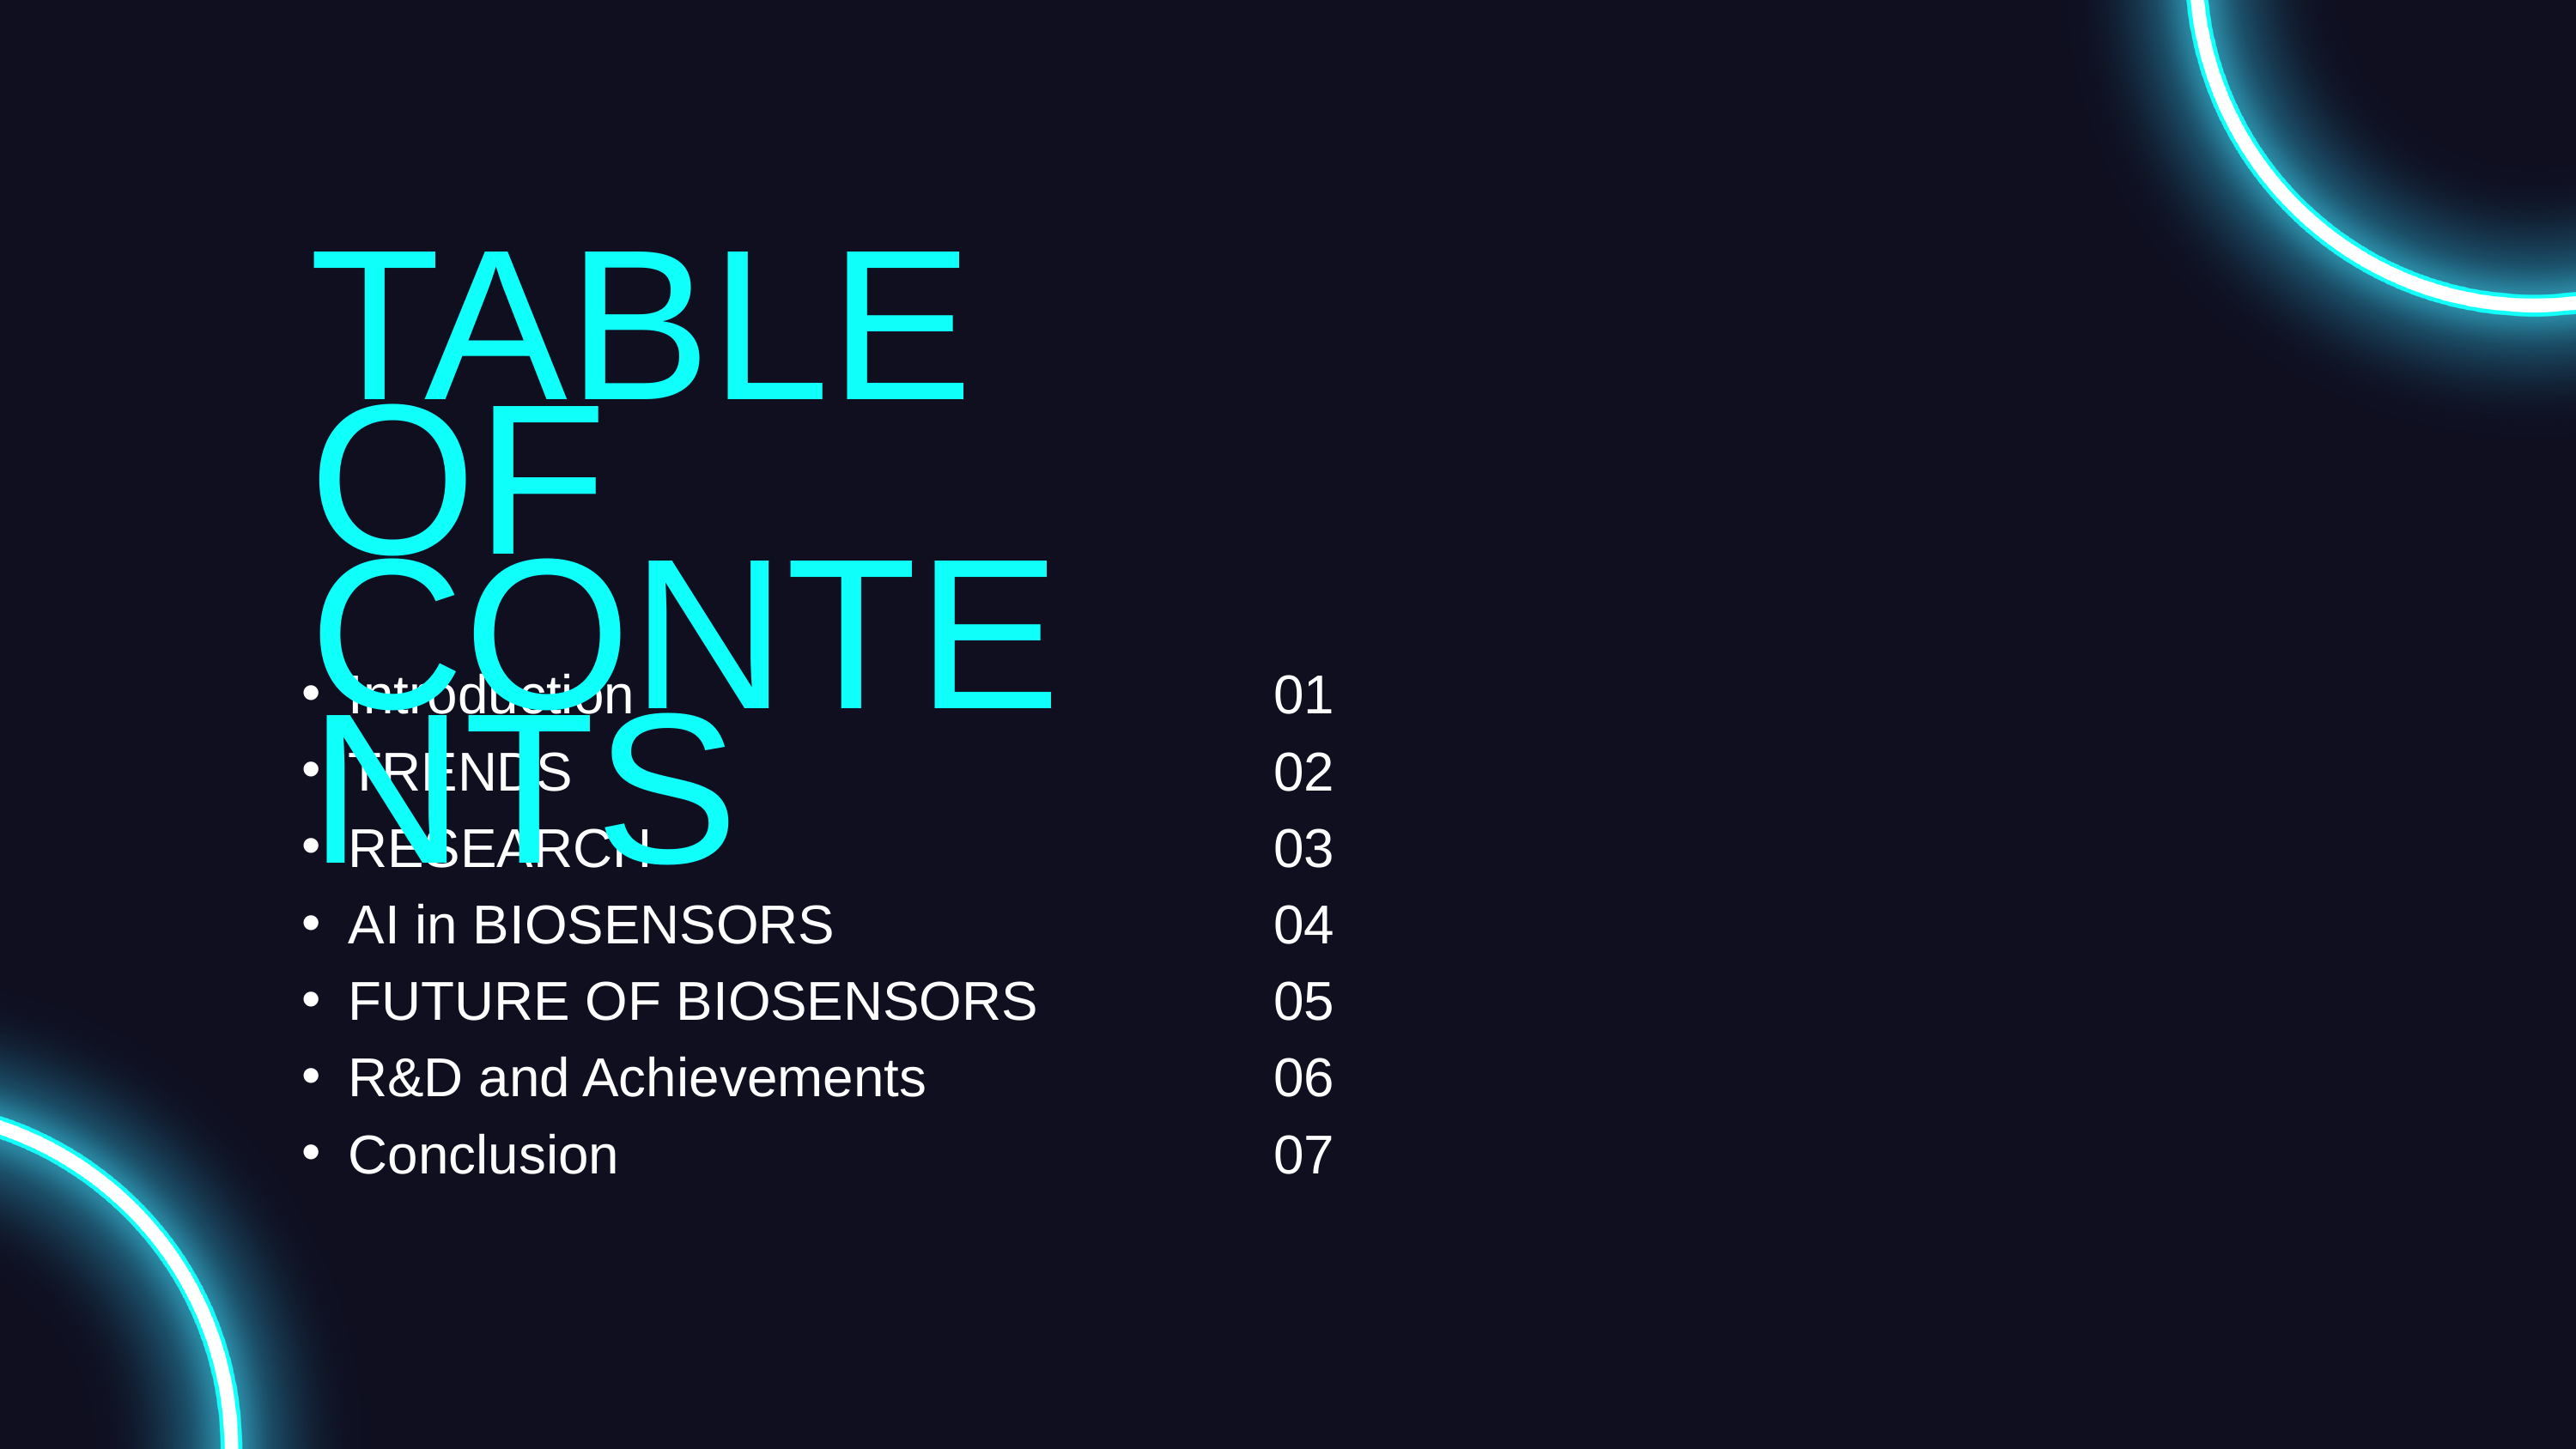

TABLE OF CONTENTS
Introduction
TRENDS
RESEARCH
AI in BIOSENSORS
FUTURE OF BIOSENSORS
R&D and Achievements
Conclusion
01
02
03
04
05
06
07